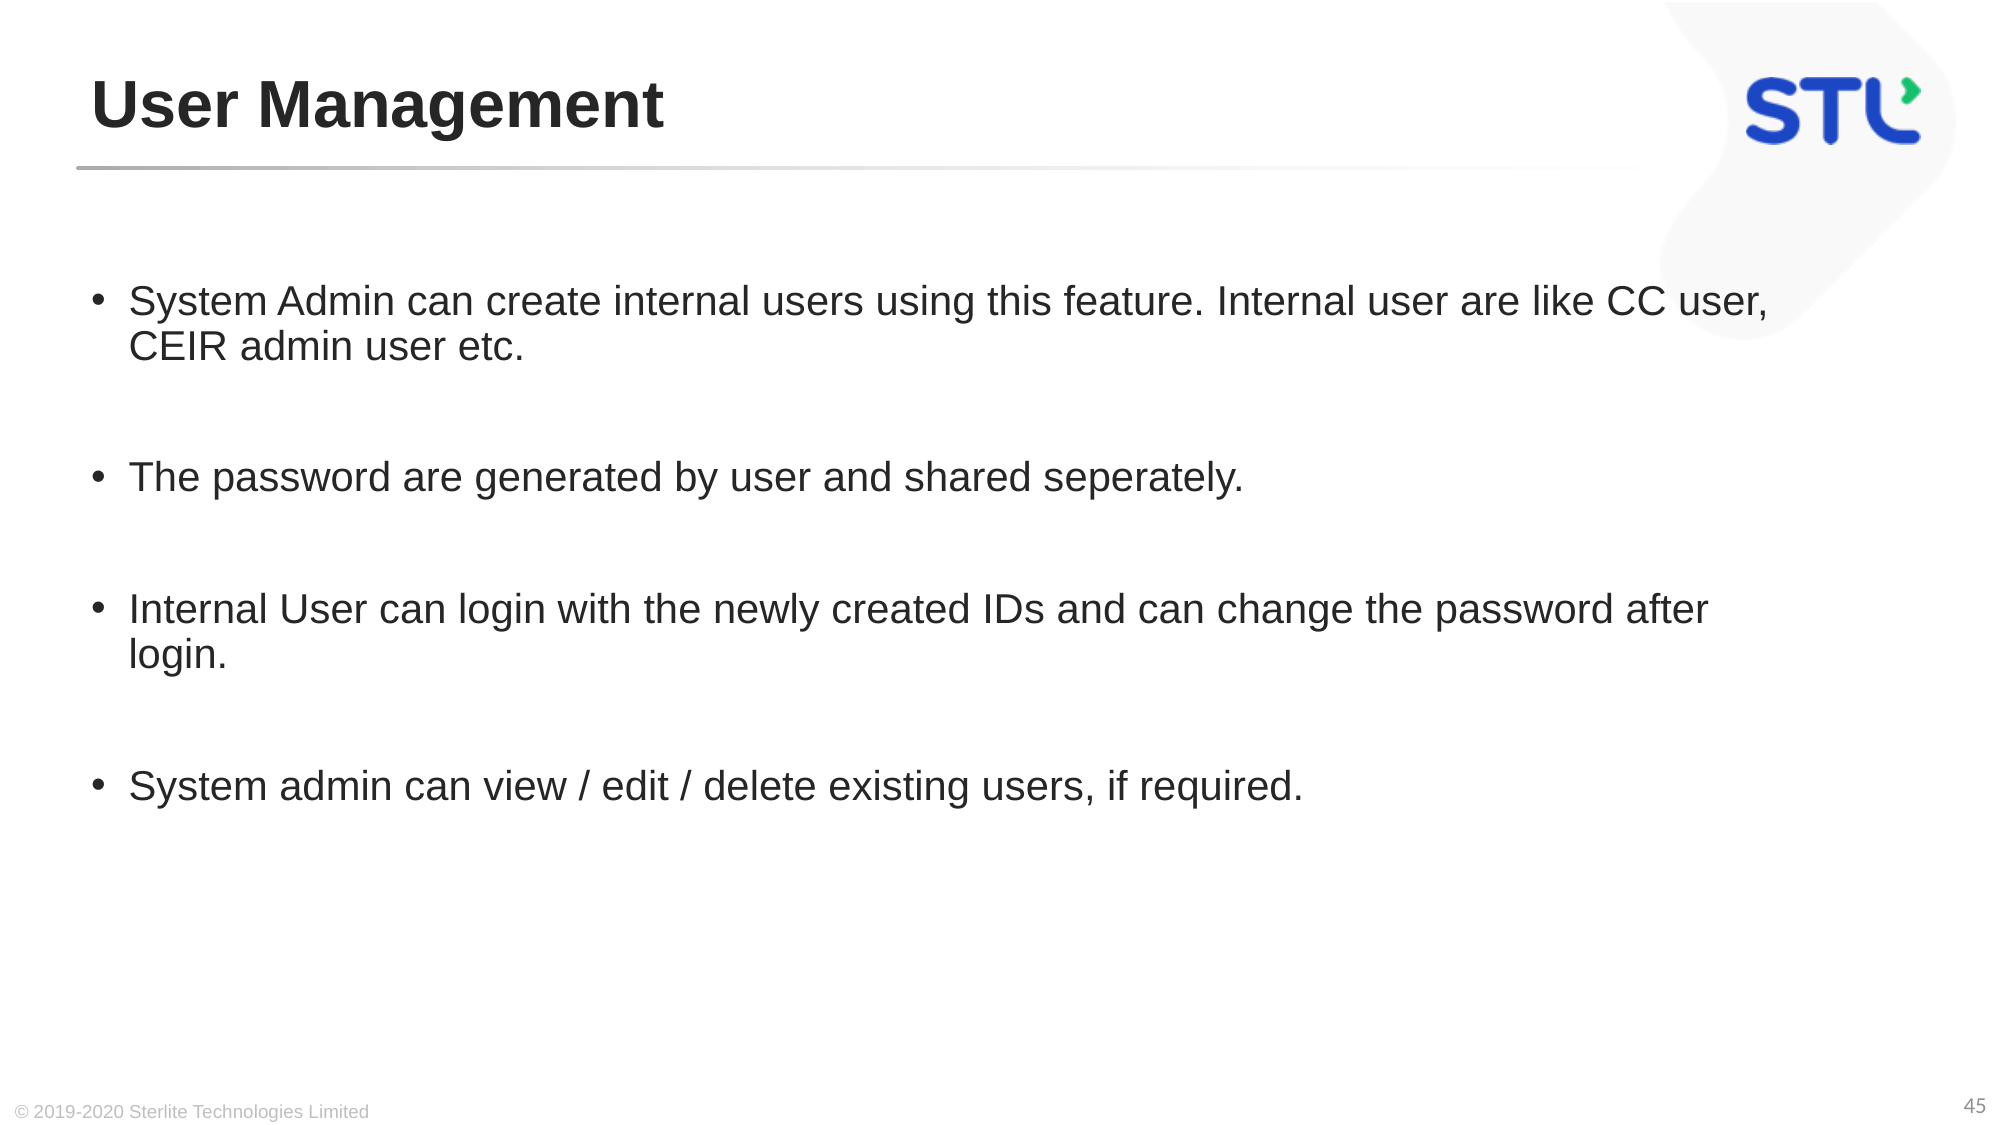

# User Management
System Admin can create internal users using this feature. Internal user are like CC user, CEIR admin user etc.

The password are generated by user and shared seperately.

Internal User can login with the newly created IDs and can change the password after login.

System admin can view / edit / delete existing users, if required.

© 2019-2020 Sterlite Technologies Limited
45